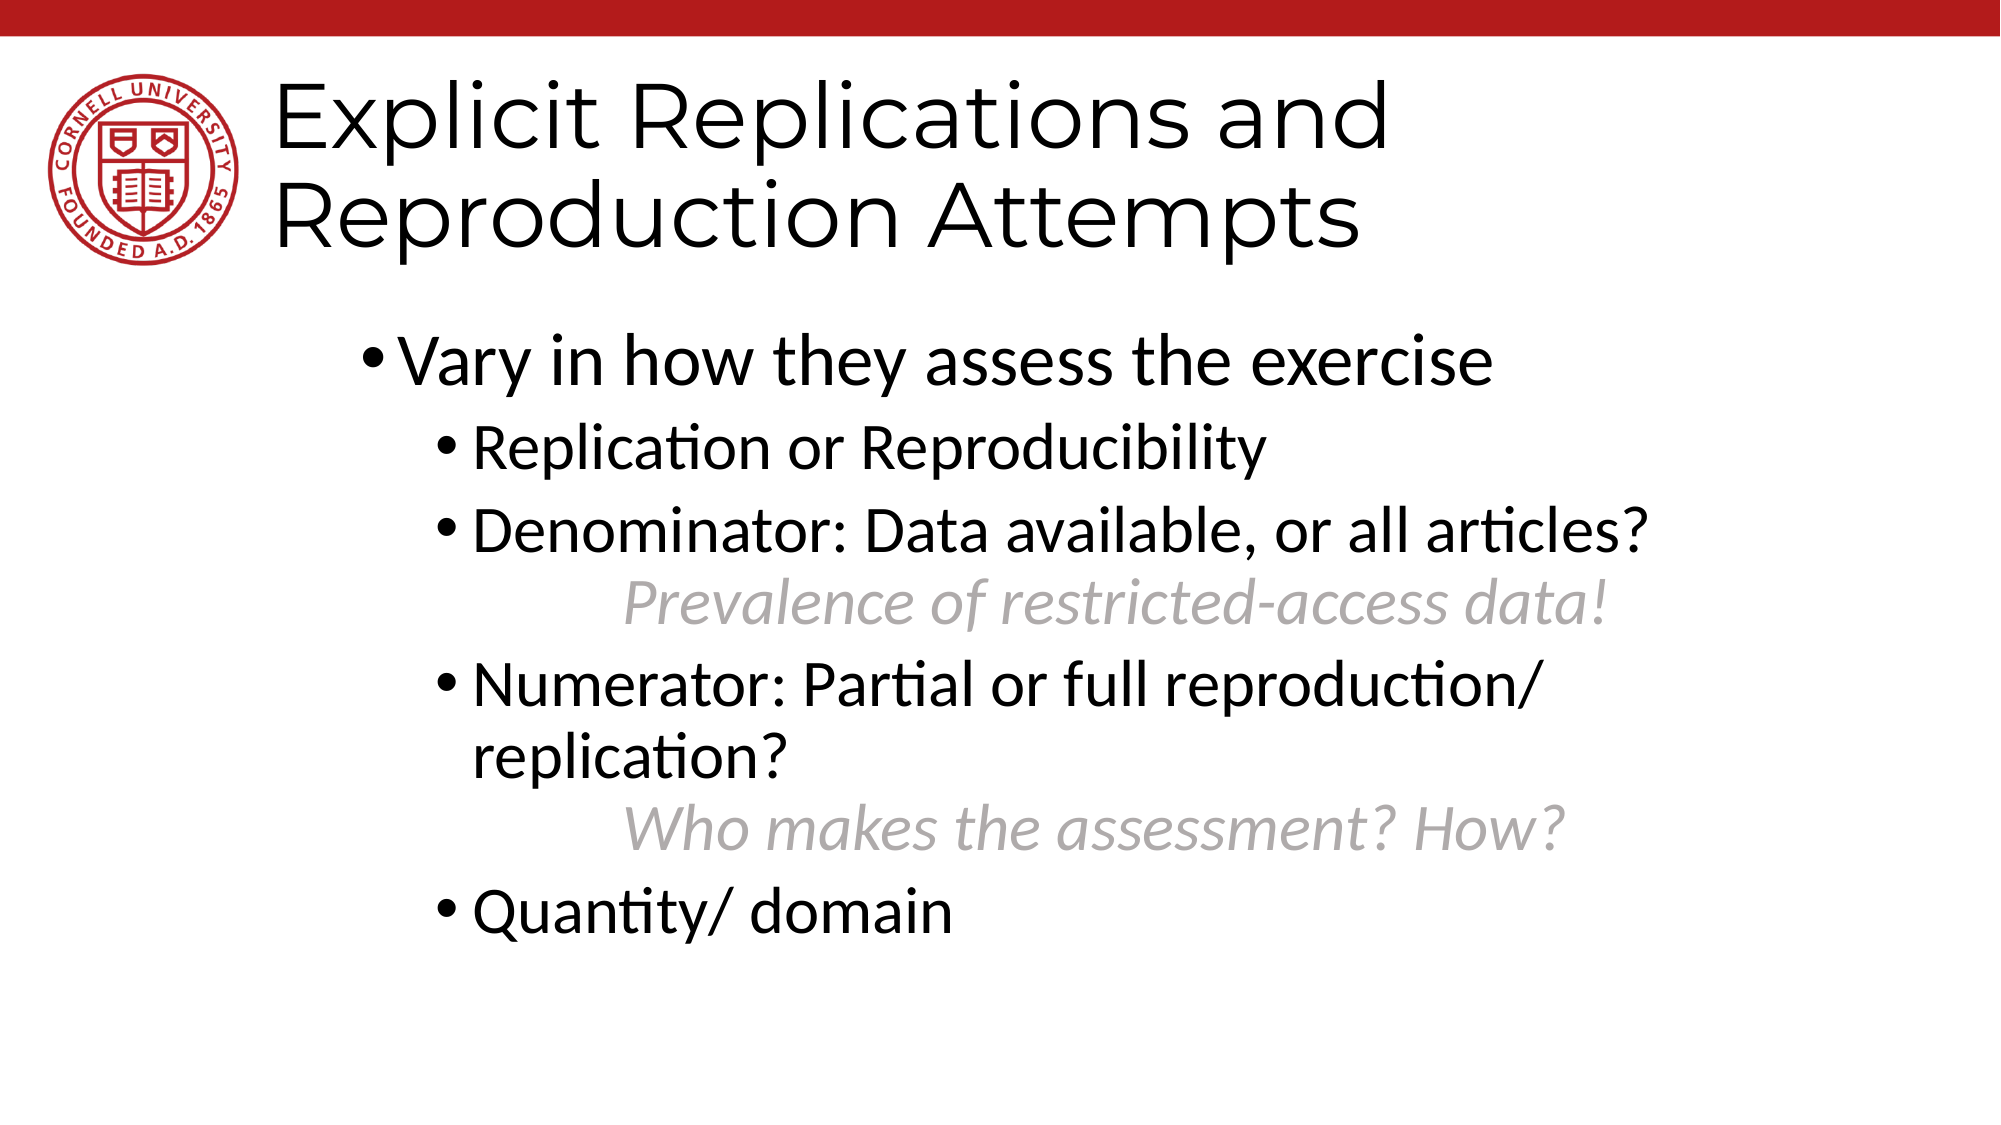

# Explicit Replications and Reproduction Attempts
Vary in how they assess the exercise
Replication or Reproducibility
Denominator: Data available, or all articles?
	Prevalence of restricted-access data!
Numerator: Partial or full reproduction/ replication?
	Who makes the assessment? How?
Quantity/ domain